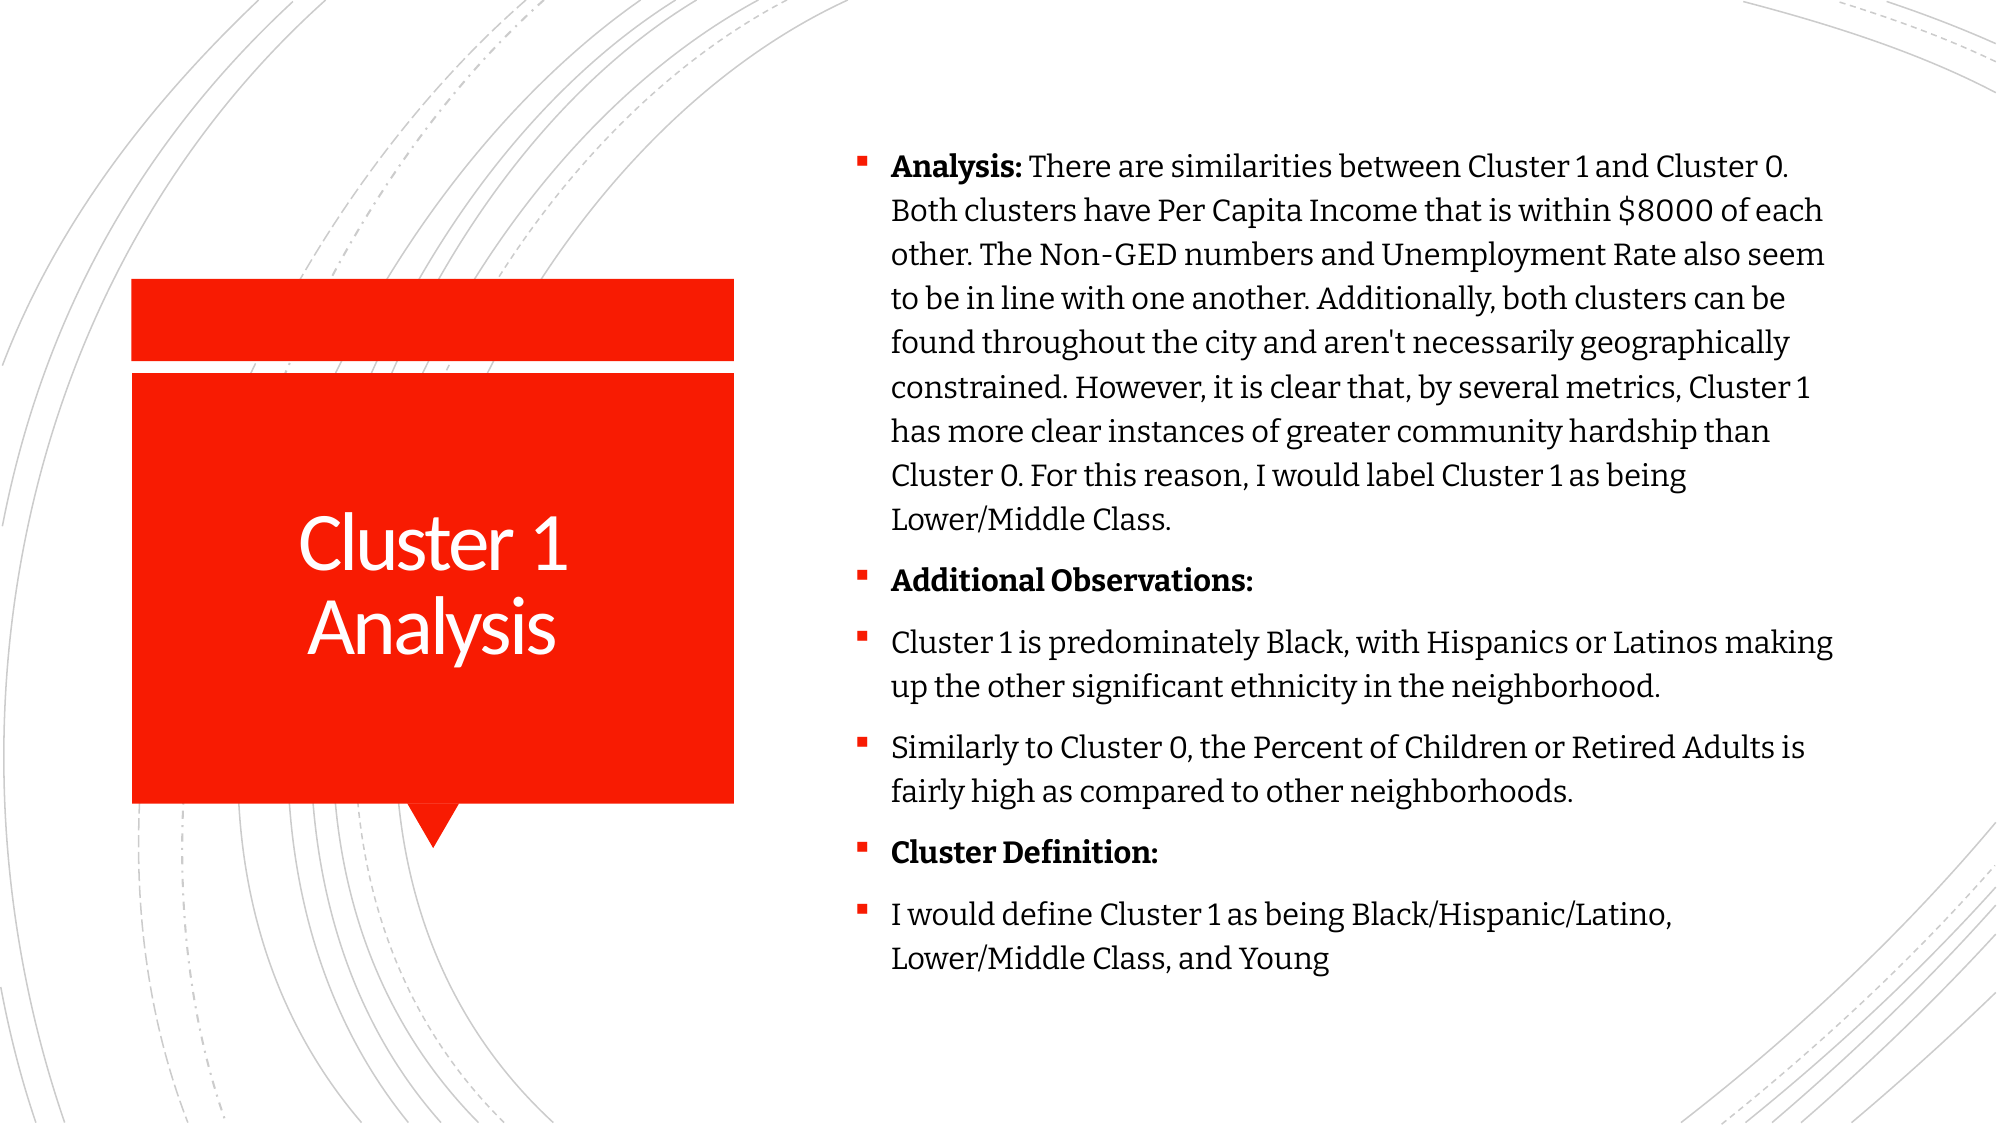

Analysis: There are similarities between Cluster 1 and Cluster 0. Both clusters have Per Capita Income that is within $8000 of each other. The Non-GED numbers and Unemployment Rate also seem to be in line with one another. Additionally, both clusters can be found throughout the city and aren't necessarily geographically constrained. However, it is clear that, by several metrics, Cluster 1 has more clear instances of greater community hardship than Cluster 0. For this reason, I would label Cluster 1 as being Lower/Middle Class.
Additional Observations:
Cluster 1 is predominately Black, with Hispanics or Latinos making up the other significant ethnicity in the neighborhood.
Similarly to Cluster 0, the Percent of Children or Retired Adults is fairly high as compared to other neighborhoods.
Cluster Definition:
I would define Cluster 1 as being Black/Hispanic/Latino, Lower/Middle Class, and Young

# Cluster 1 Analysis